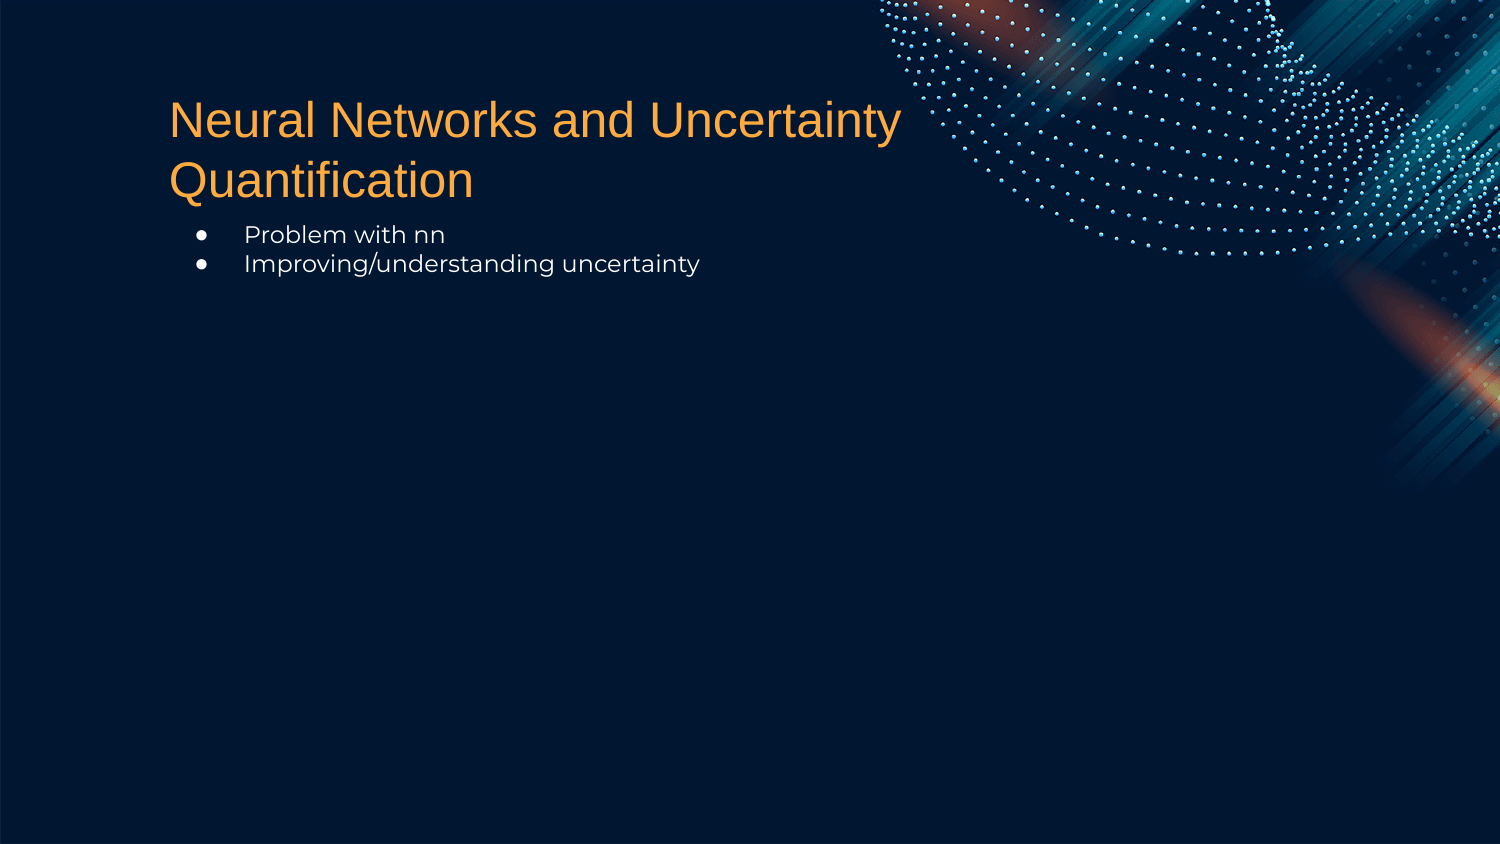

# Neural Networks and Uncertainty Quantification
Problem with nn
Improving/understanding uncertainty